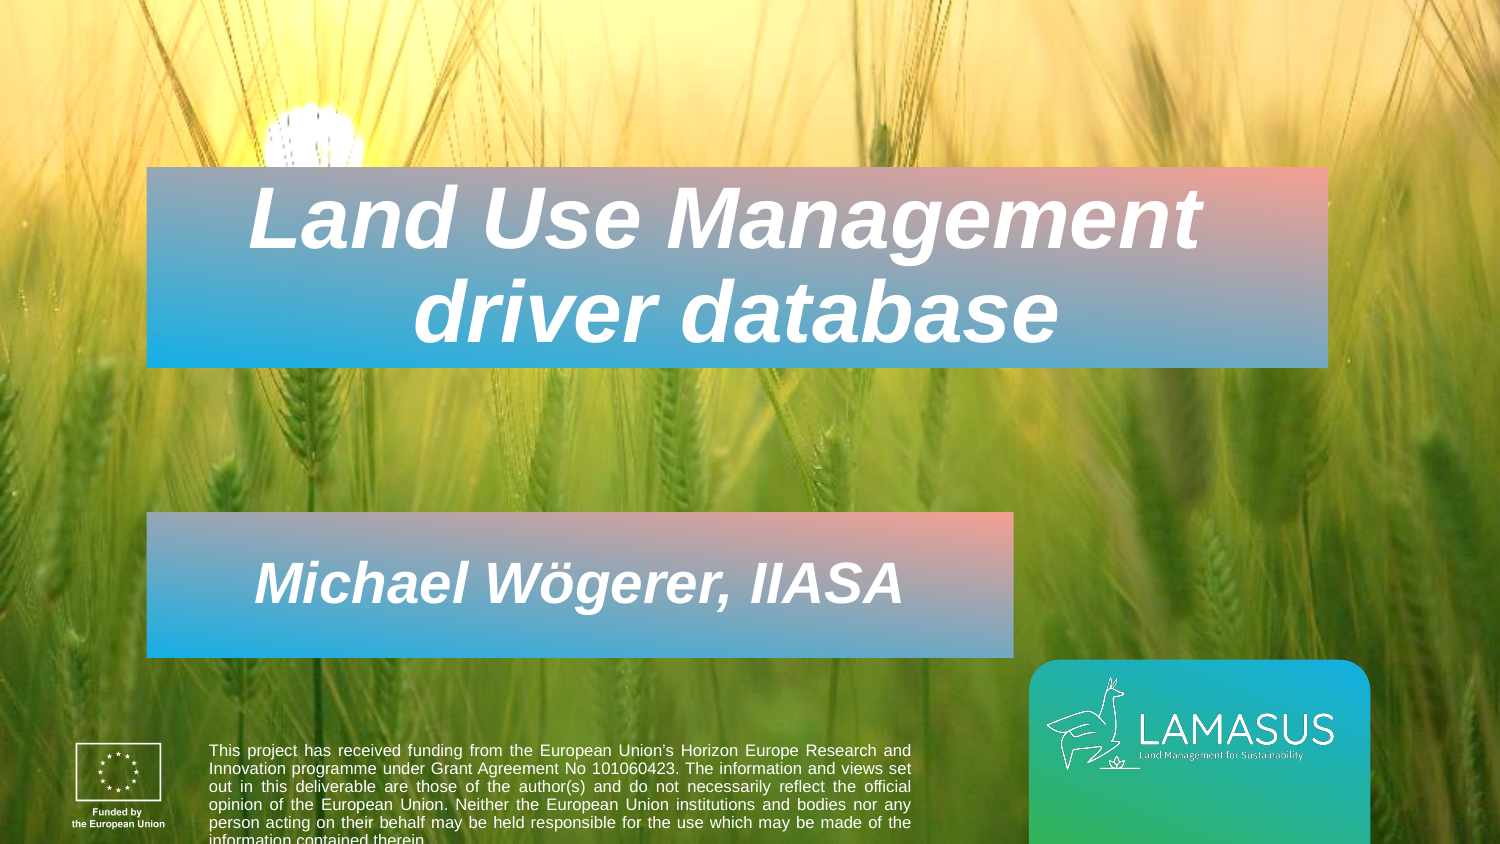

Land Use Management
driver database
Michael Wögerer, IIASA